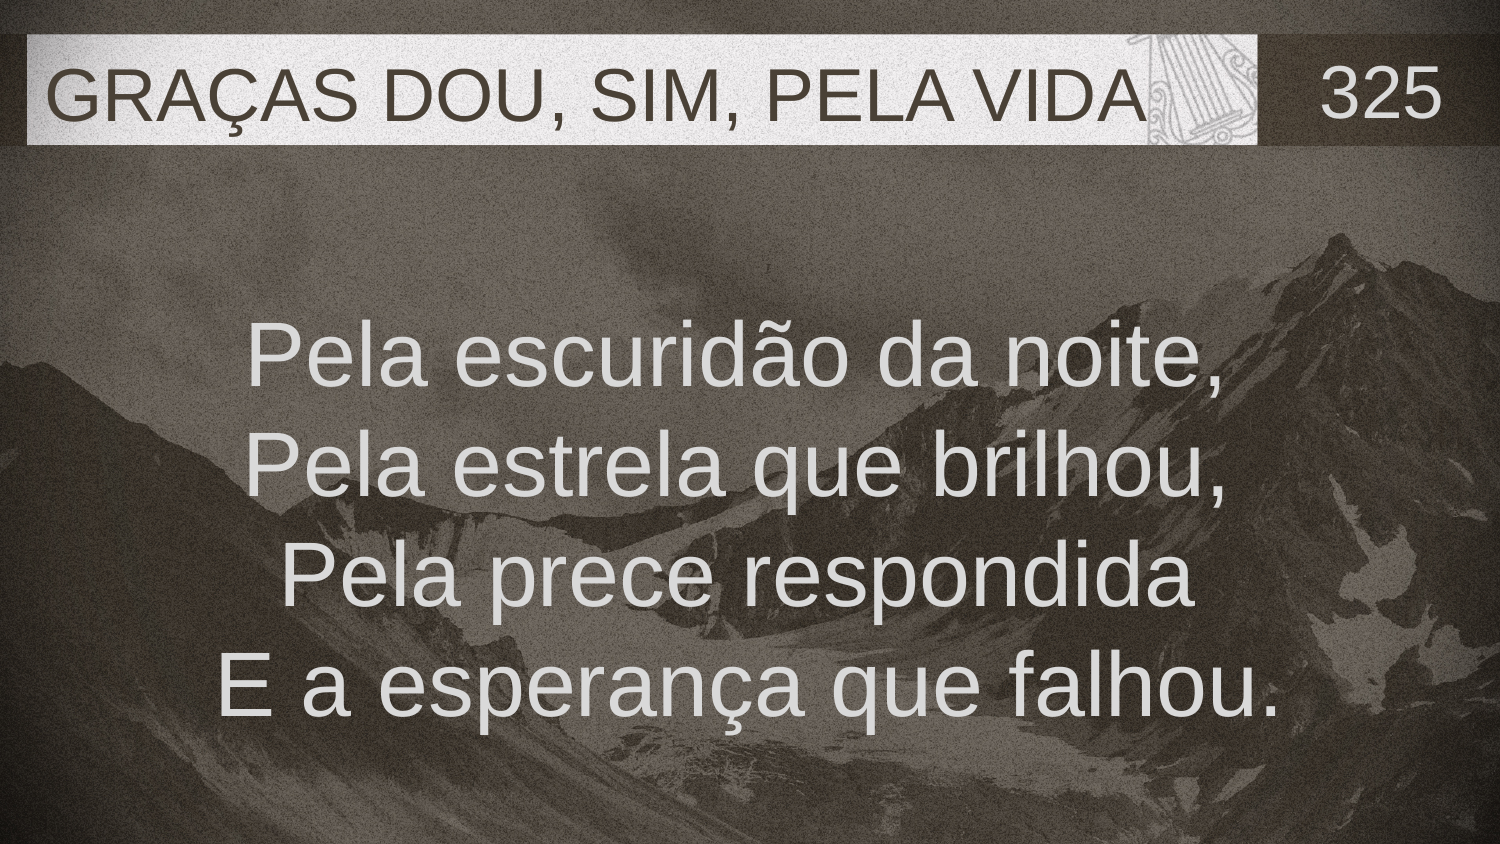

# GRAÇAS DOU, SIM, PELA VIDA
325
Pela escuridão da noite,
Pela estrela que brilhou,
Pela prece respondida
E a esperança que falhou.